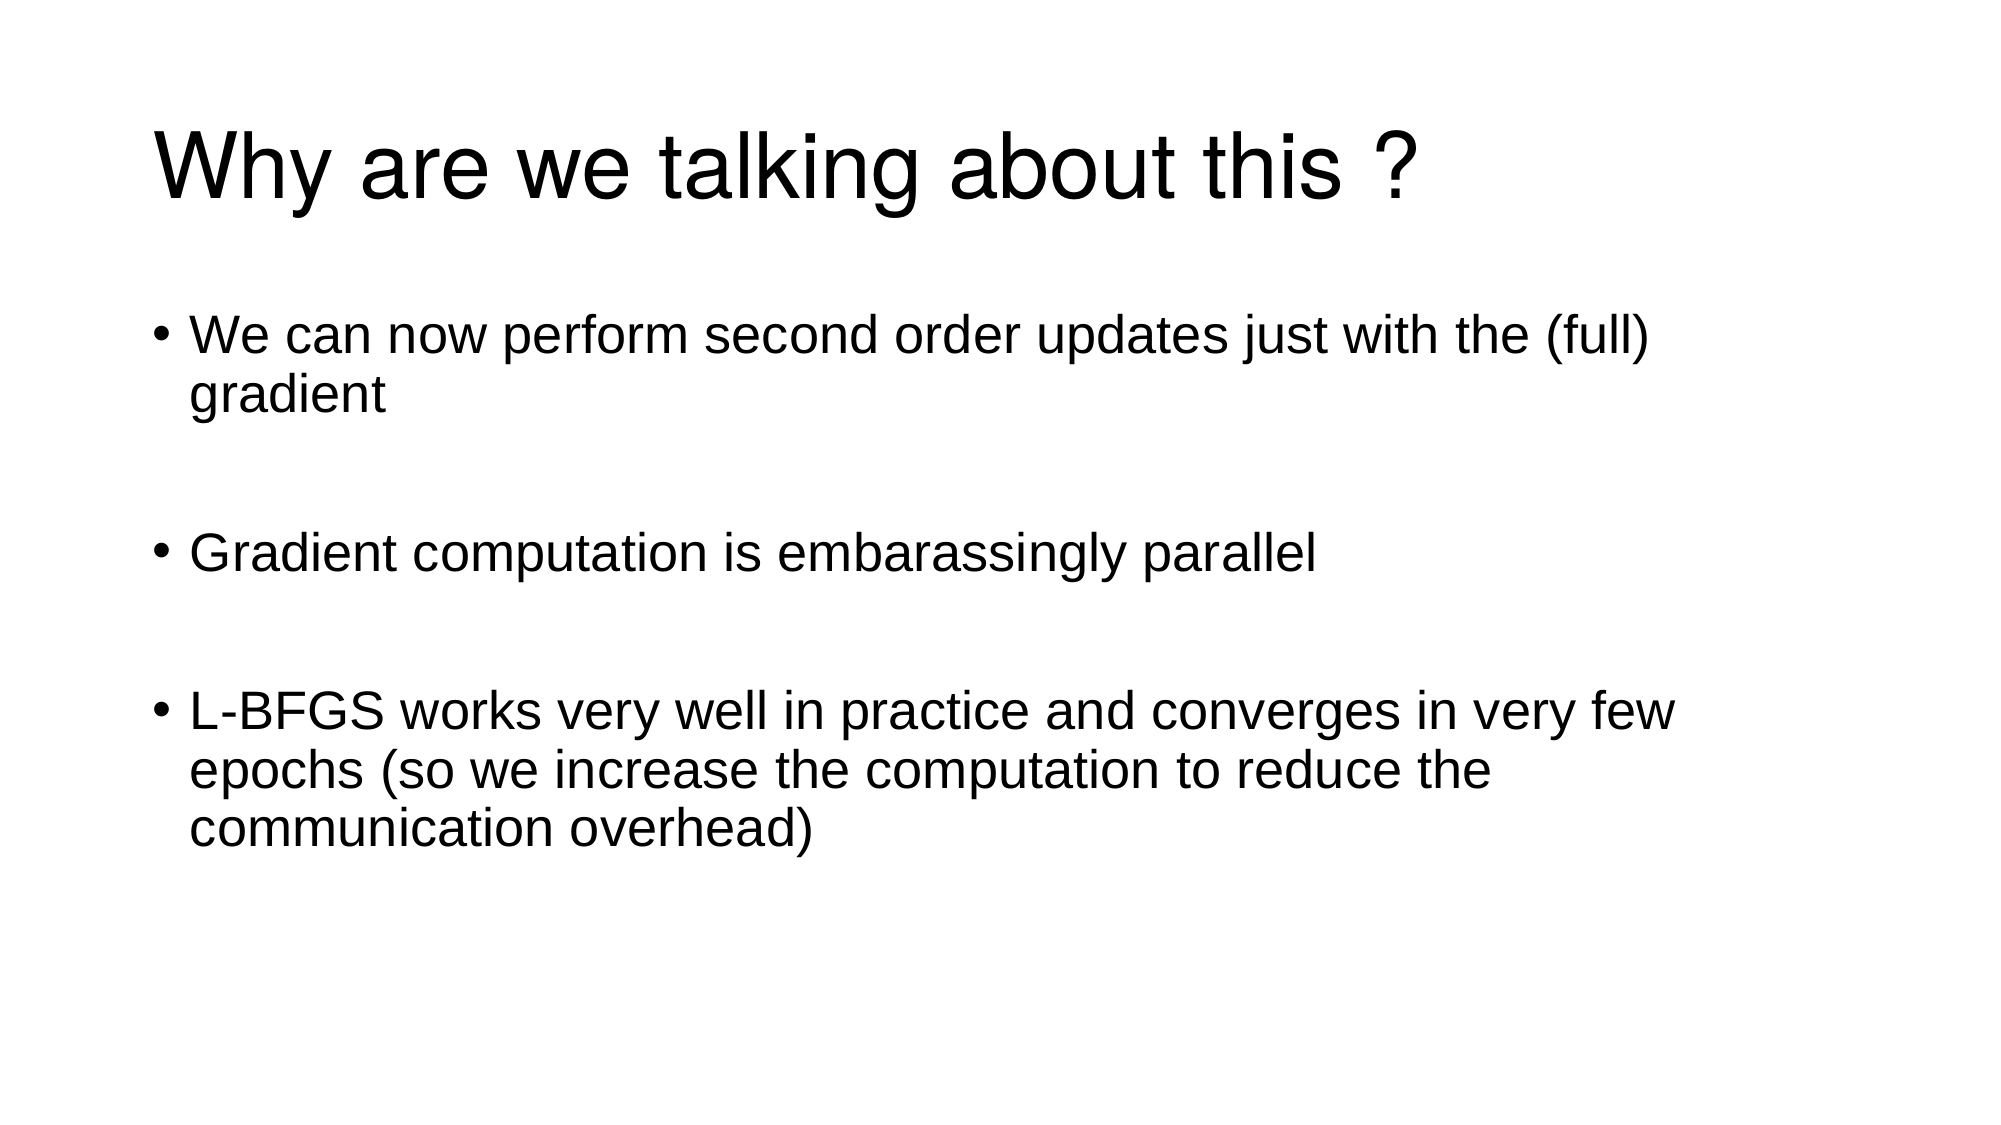

# Why are we talking about this ?
We can now perform second order updates just with the (full) gradient

Gradient computation is embarassingly parallel

L-BFGS works very well in practice and converges in very few epochs (so we increase the computation to reduce the communication overhead)